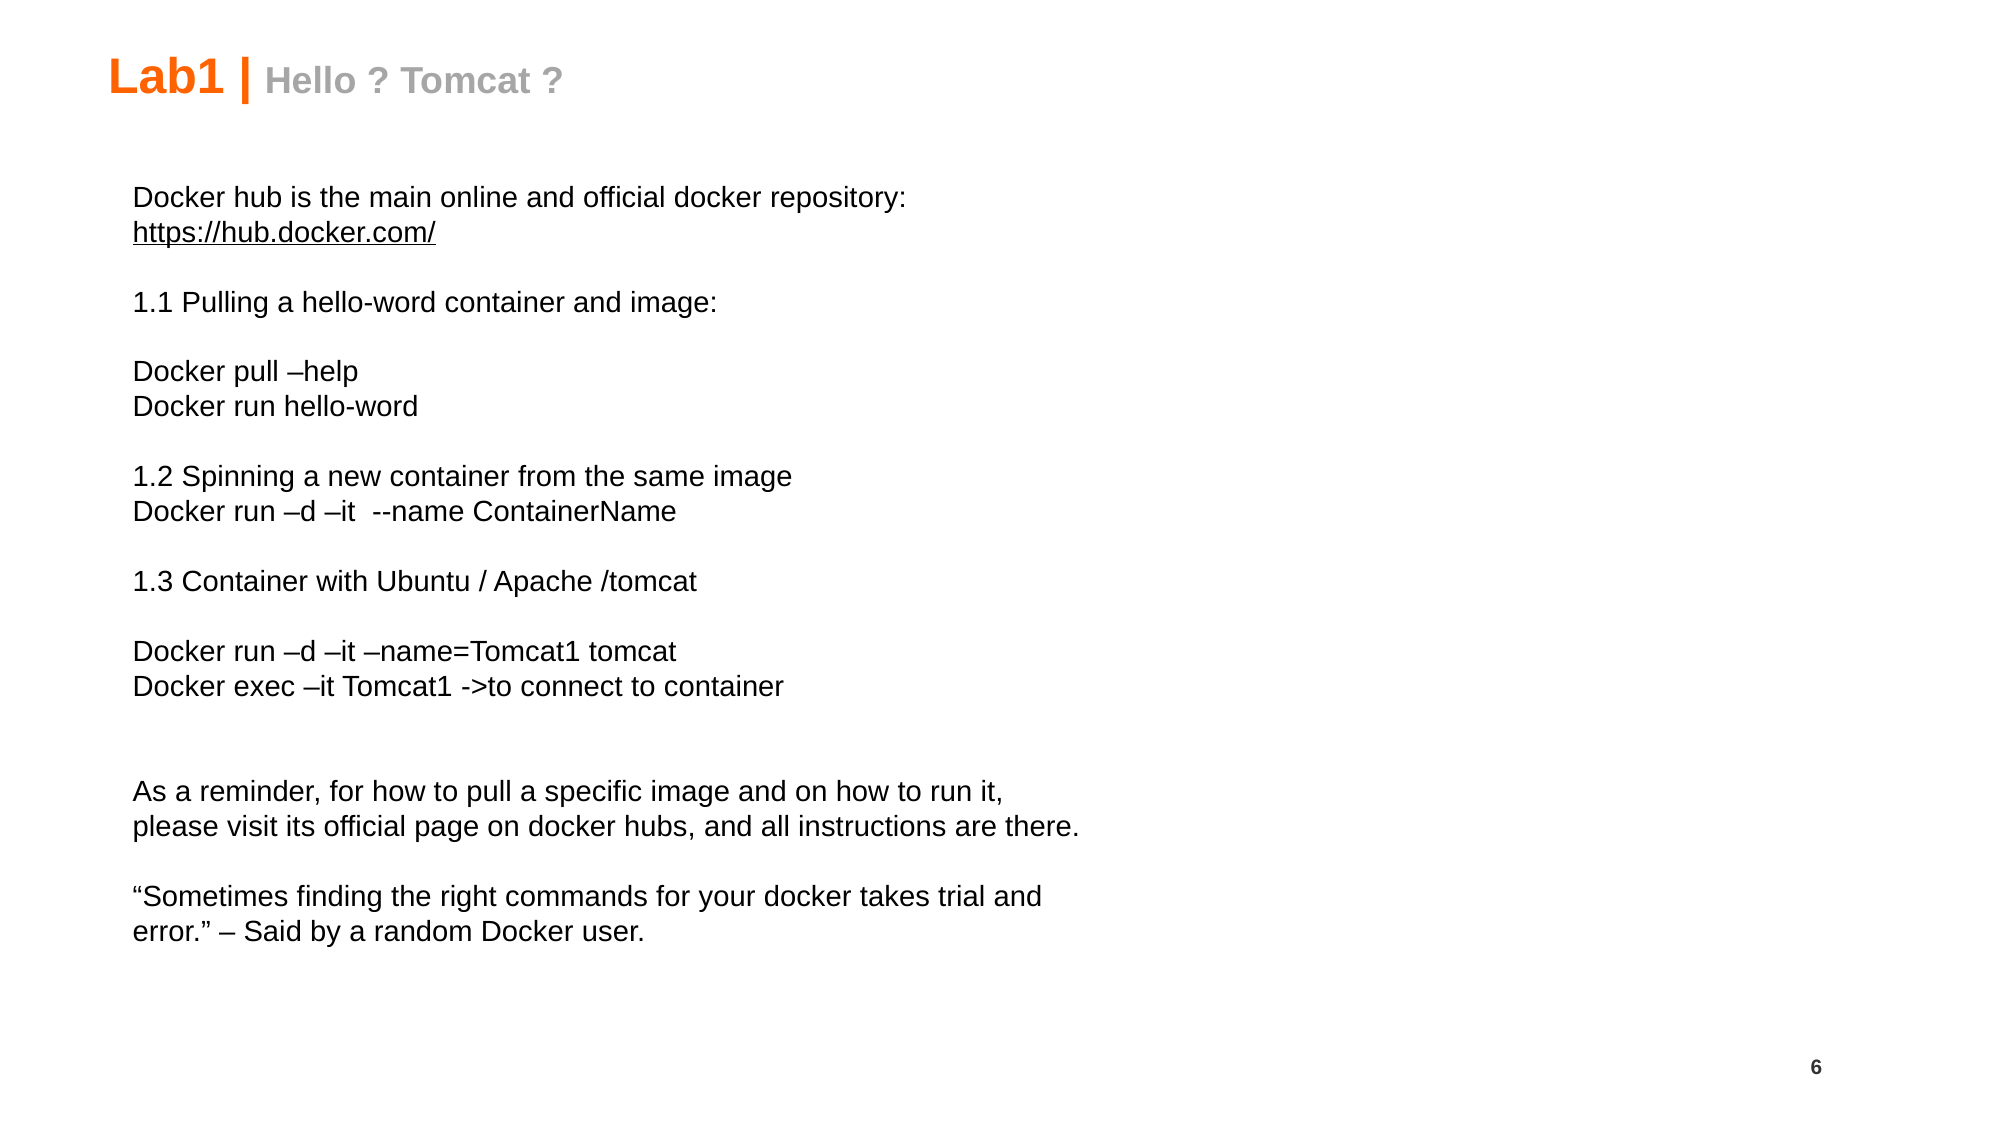

# Lab1 | Hello ? Tomcat ?
Docker hub is the main online and official docker repository:
https://hub.docker.com/

1.1 Pulling a hello-word container and image:

Docker pull –help
Docker run hello-word

1.2 Spinning a new container from the same image
Docker run –d –it  --name ContainerName

1.3 Container with Ubuntu / Apache /tomcat

Docker run –d –it –name=Tomcat1 tomcat
Docker exec –it Tomcat1 ->to connect to container

As a reminder, for how to pull a specific image and on how to run it, please visit its official page on docker hubs, and all instructions are there.

“Sometimes finding the right commands for your docker takes trial and error.” – Said by a random Docker user.

6